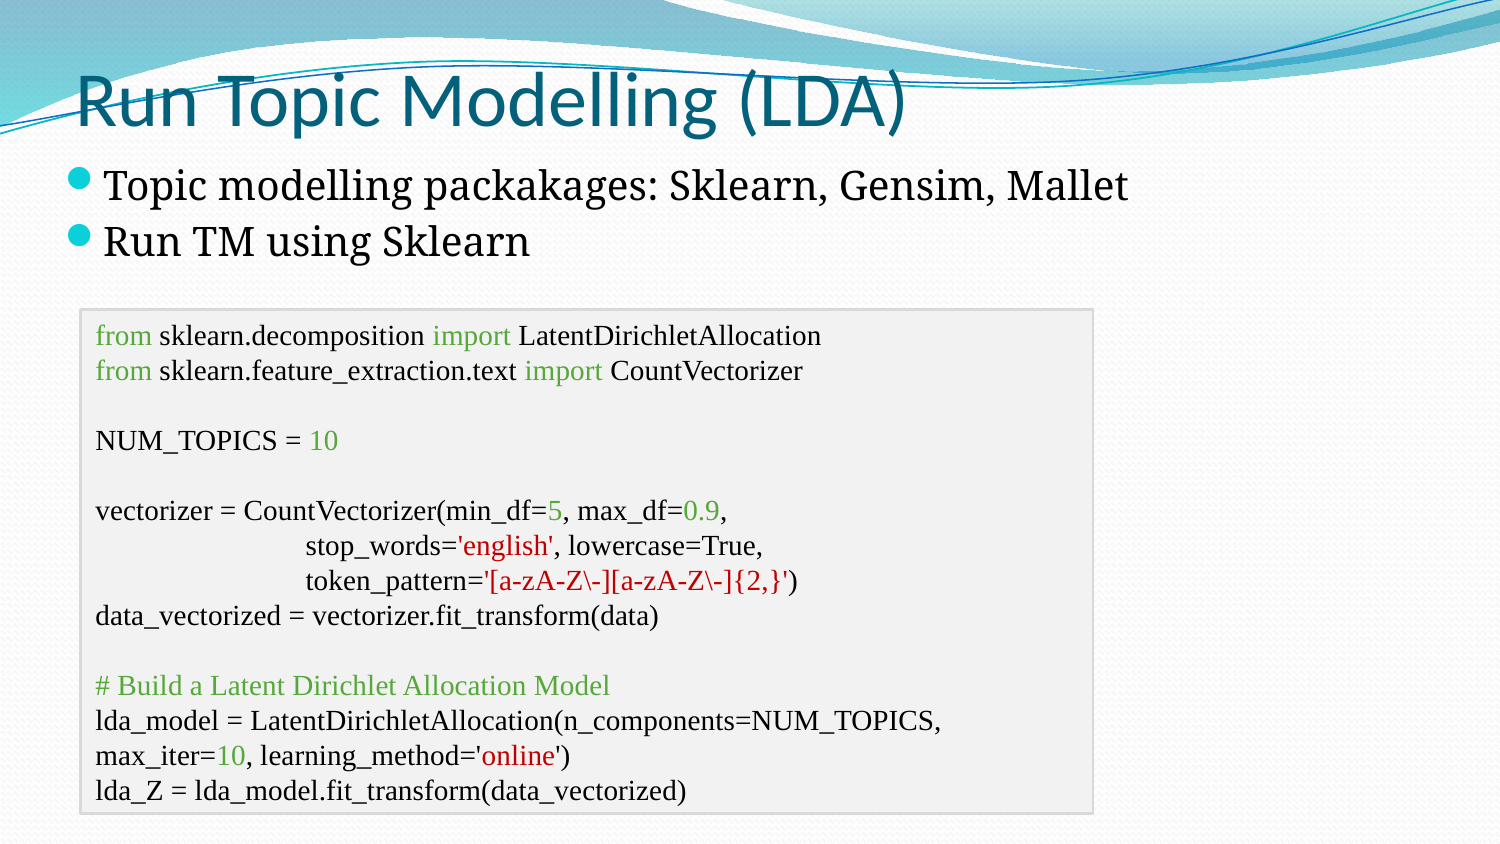

# Run Topic Modelling (LDA)
Topic modelling packakages: Sklearn, Gensim, Mallet
Run TM using Sklearn
from sklearn.decomposition import LatentDirichletAllocation
from sklearn.feature_extraction.text import CountVectorizer

NUM_TOPICS = 10

vectorizer = CountVectorizer(min_df=5, max_df=0.9,
                             stop_words='english', lowercase=True,
                             token_pattern='[a-zA-Z\-][a-zA-Z\-]{2,}')
data_vectorized = vectorizer.fit_transform(data)

# Build a Latent Dirichlet Allocation Model
lda_model = LatentDirichletAllocation(n_components=NUM_TOPICS, max_iter=10, learning_method='online')
lda_Z = lda_model.fit_transform(data_vectorized)